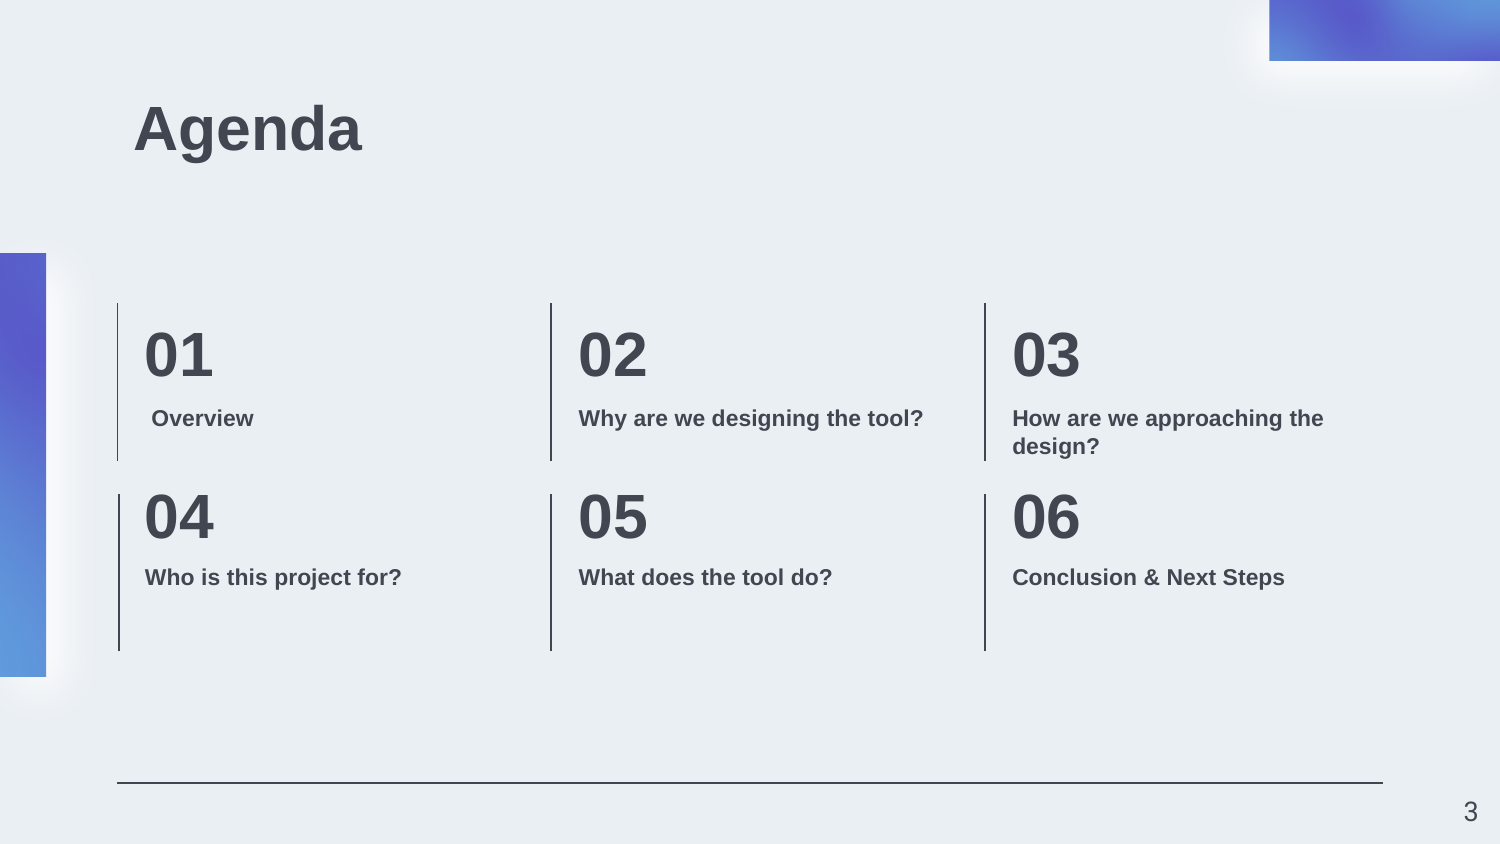

# Agenda
01
02
03
 Overview
Why are we designing the tool?

How are we approaching the design?

04
05
06
Who is this project for?
What does the tool do?

Conclusion & Next Steps
3